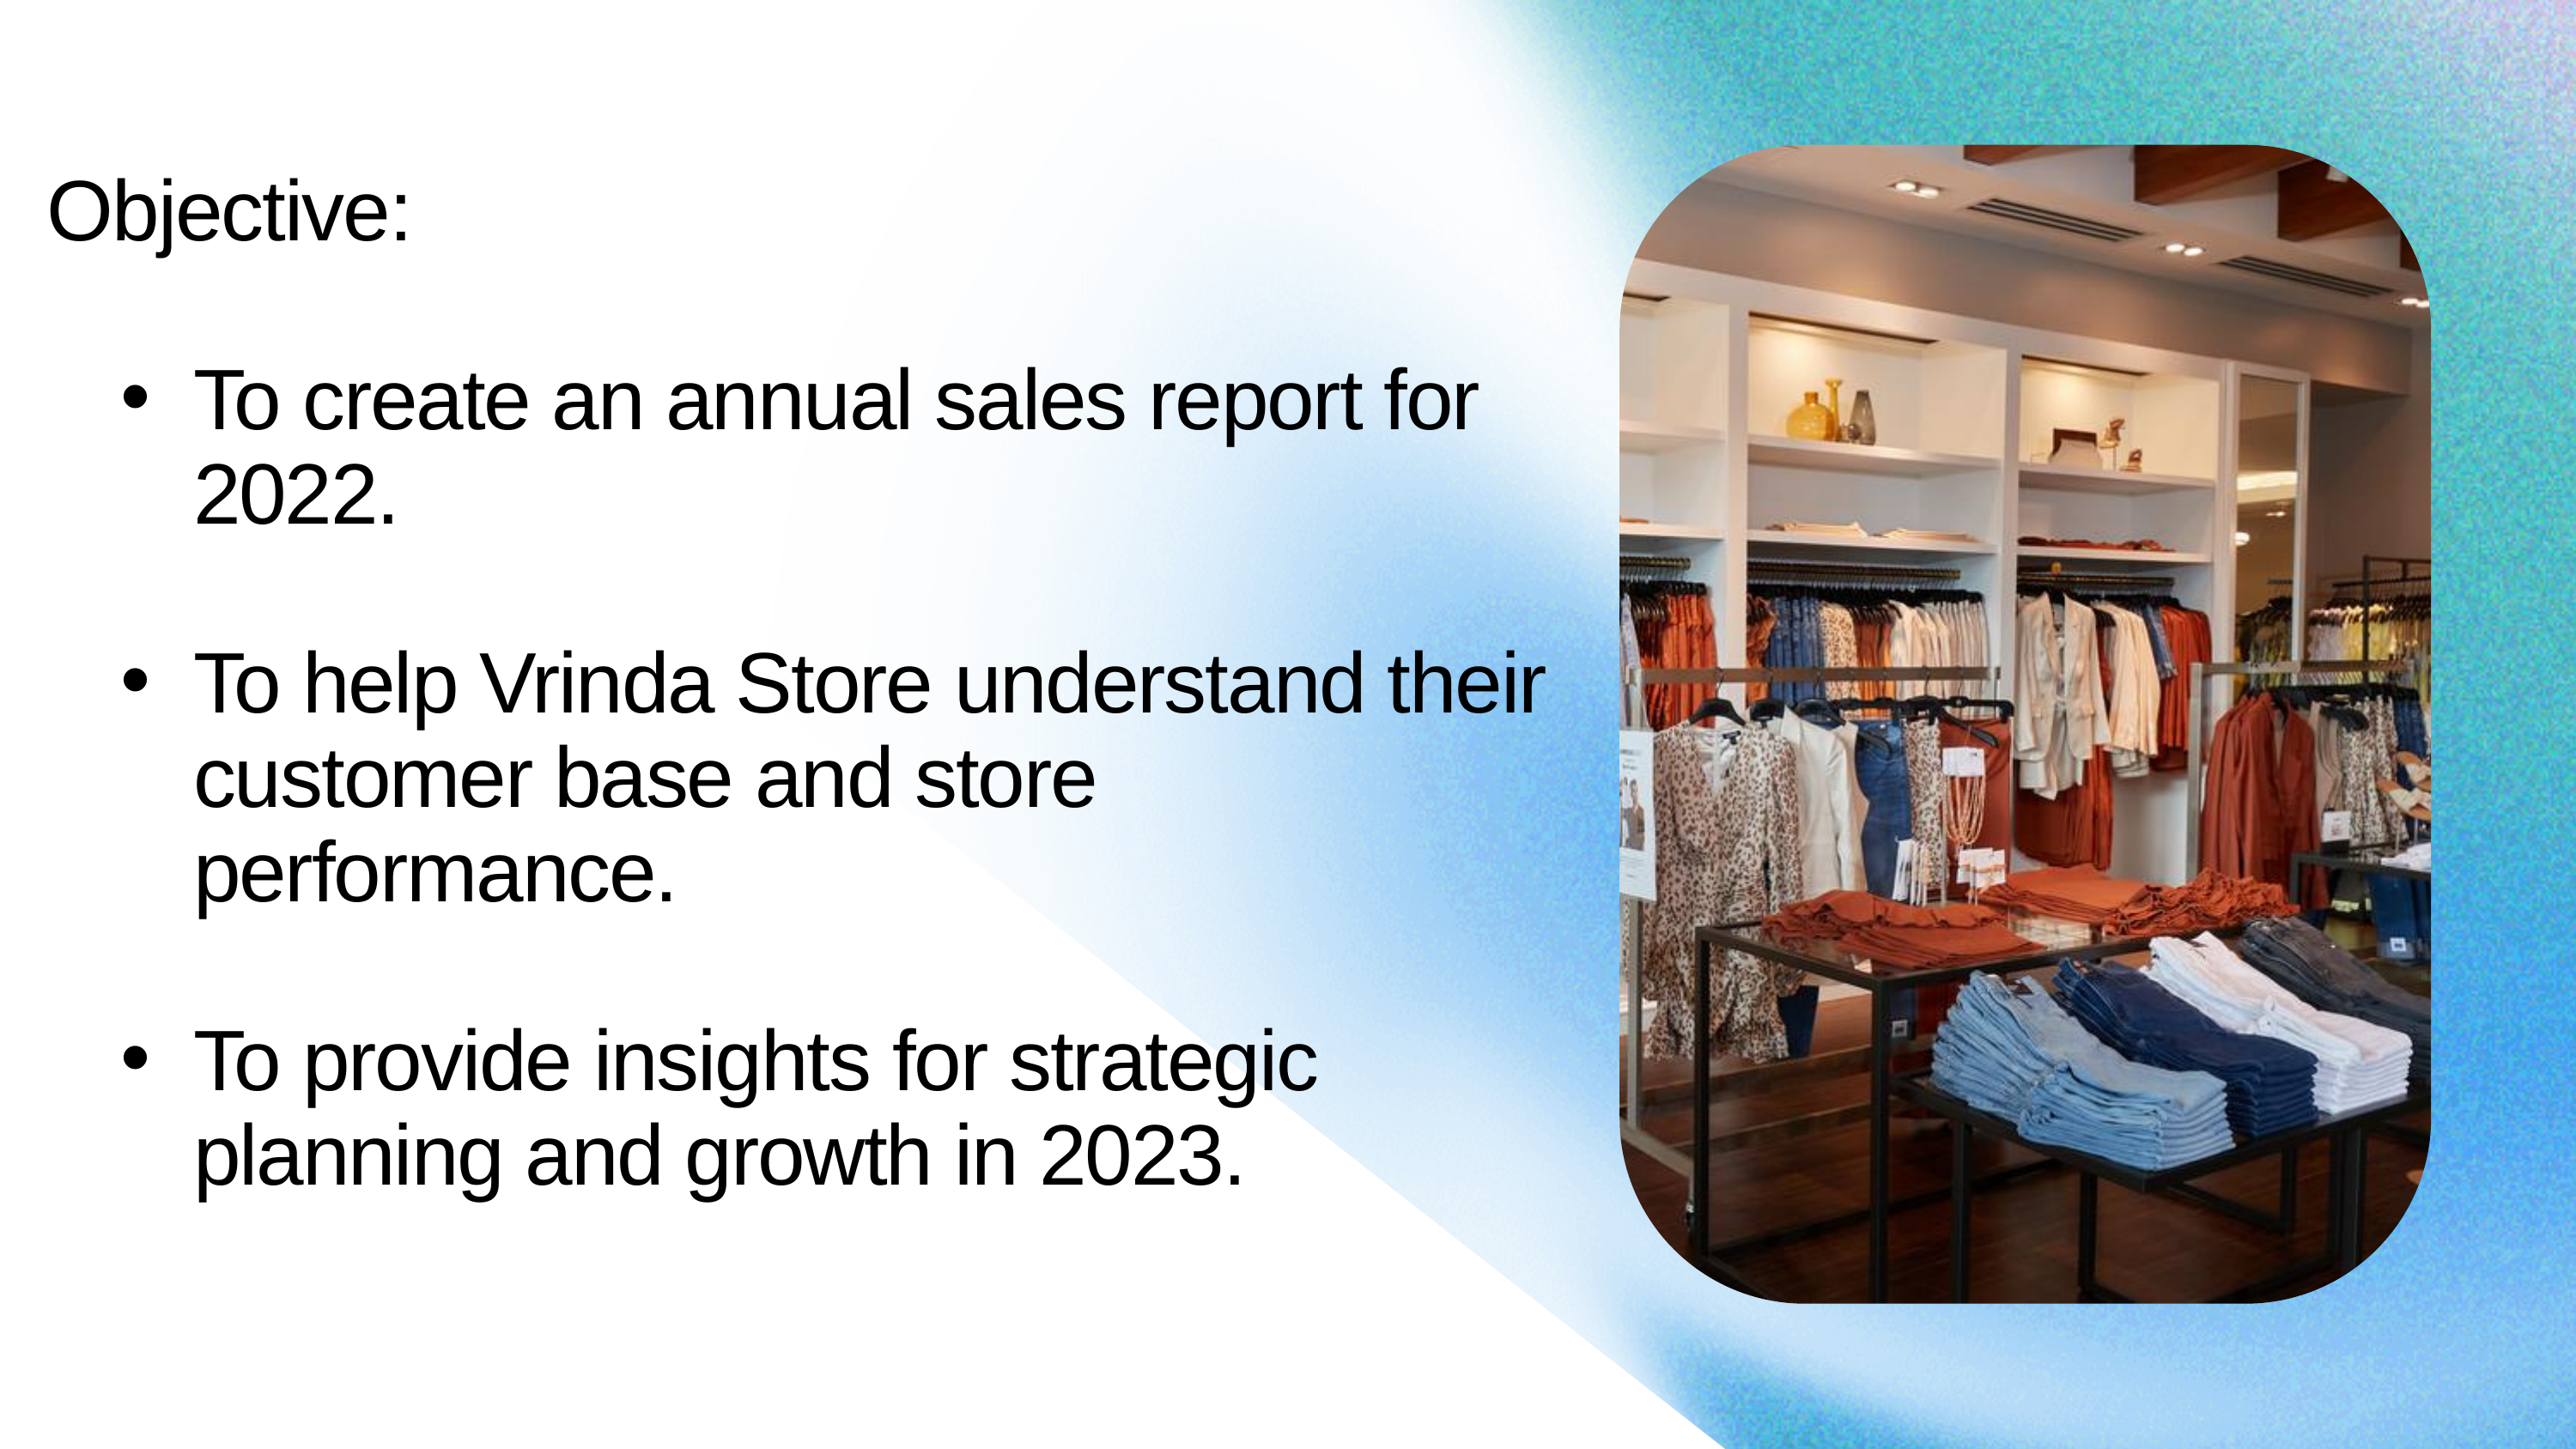

Objective:

To create an annual sales report for 2022.

To help Vrinda Store understand their customer base and store performance.

To provide insights for strategic planning and growth in 2023.